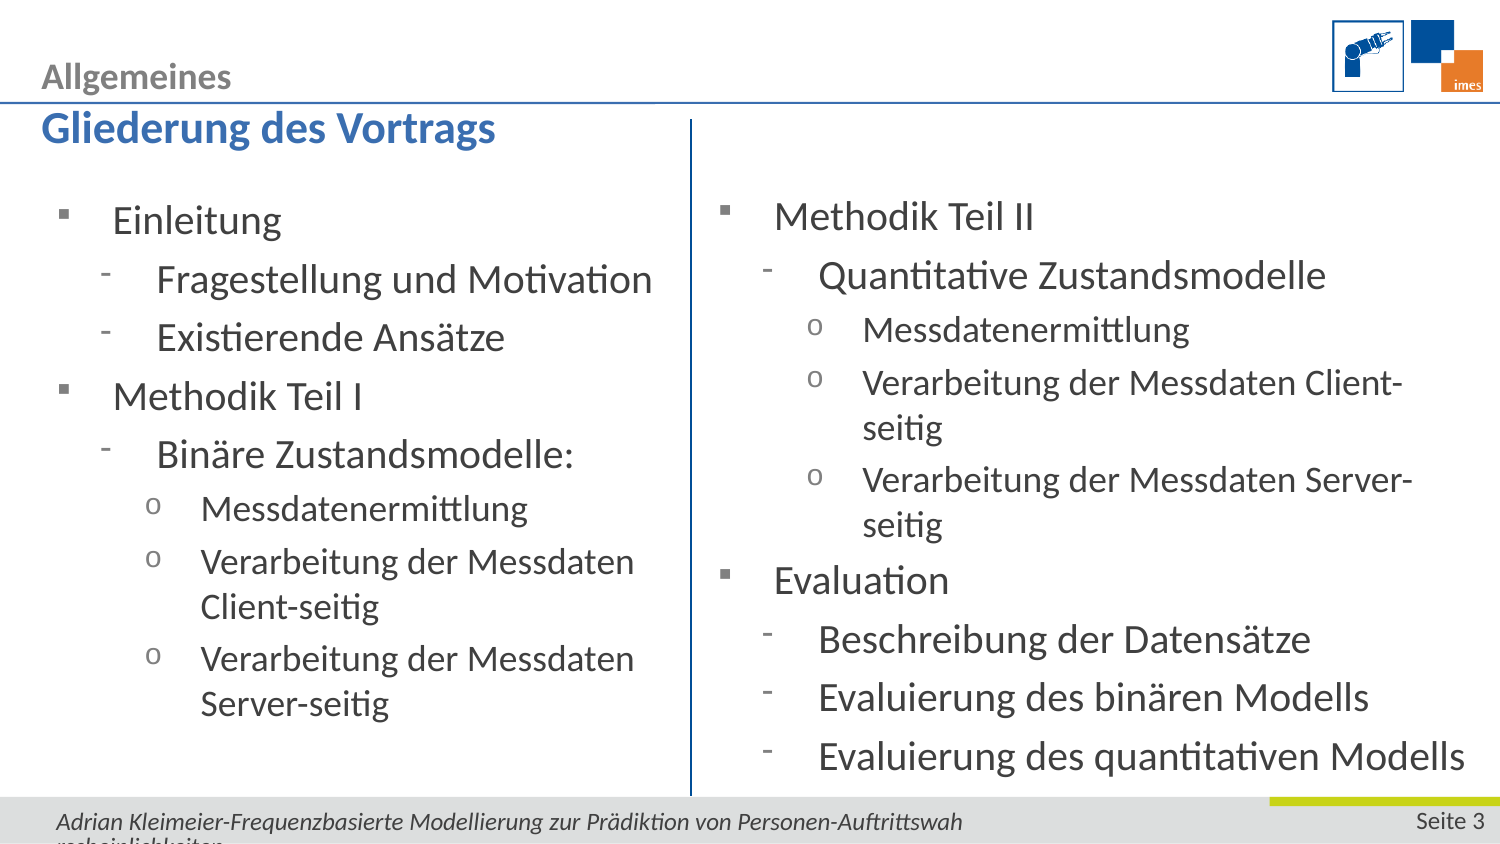

Allgemeines
# Gliederung des Vortrags
Methodik Teil II
Quantitative Zustandsmodelle
Messdatenermittlung
Verarbeitung der Messdaten Client-seitig
Verarbeitung der Messdaten Server-seitig
Evaluation
Beschreibung der Datensätze
Evaluierung des binären Modells
Evaluierung des quantitativen Modells

Einleitung
Fragestellung und Motivation
Existierende Ansätze
Methodik Teil I
Binäre Zustandsmodelle:
Messdatenermittlung
Verarbeitung der Messdaten Client-seitig
Verarbeitung der Messdaten Server-seitig

Adrian Kleimeier-Frequenzbasierte Modellierung zur Prädiktion von Personen-Auftrittswahrscheinlichkeiten